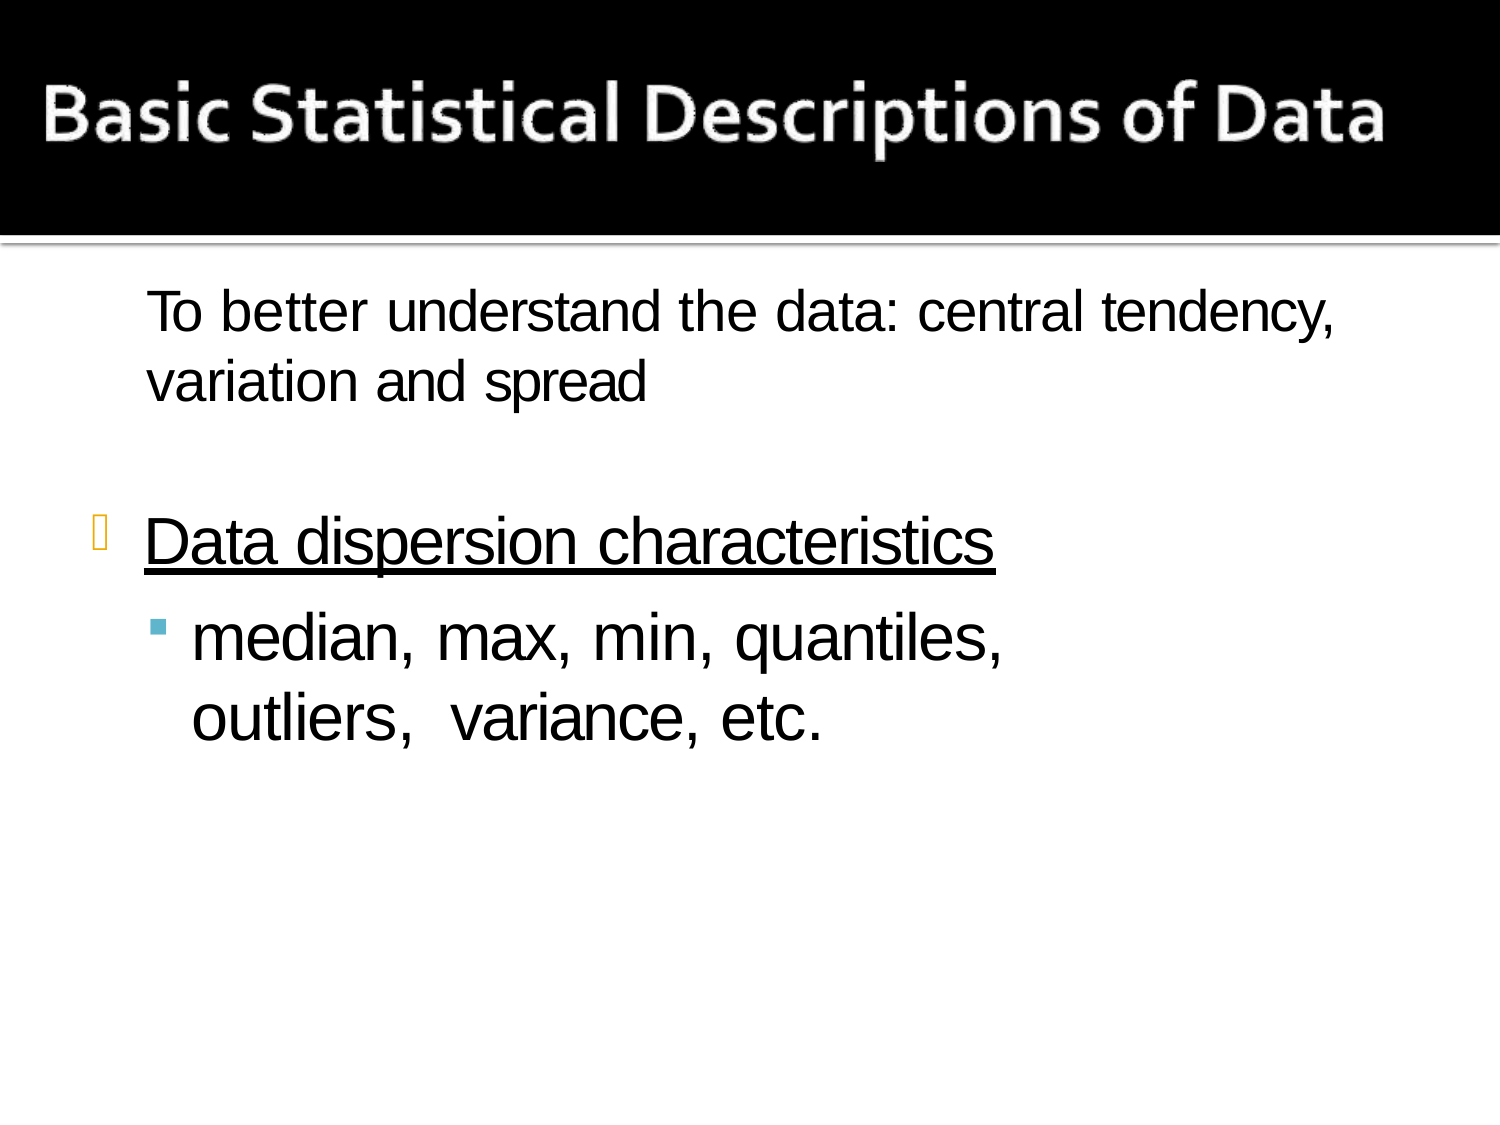

# To better understand the data: central tendency,  variation and spread
Data dispersion characteristics
median, max, min, quantiles, outliers,  variance, etc.